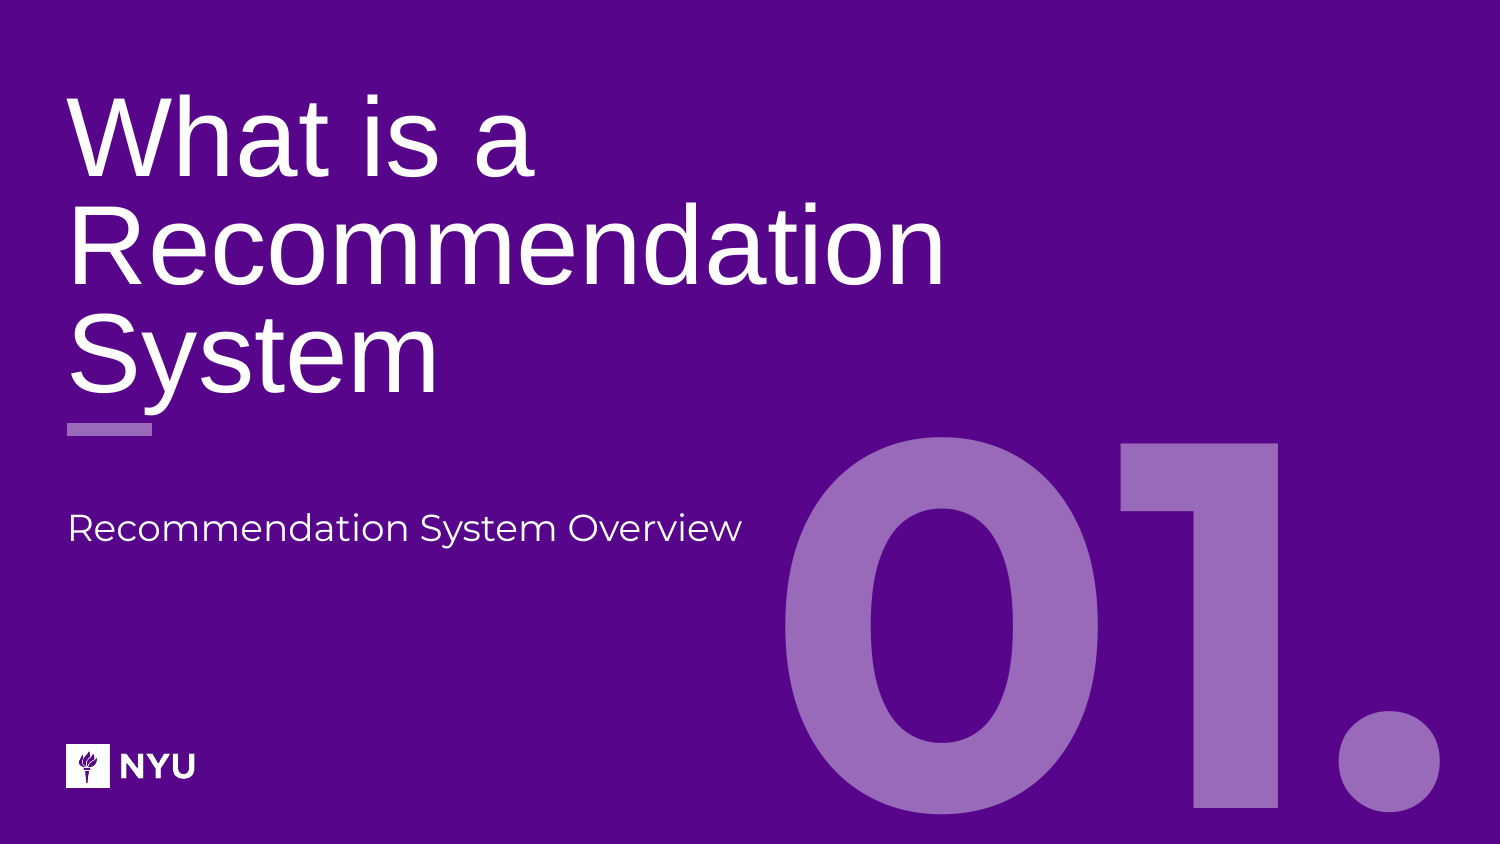

# What is a Recommendation System
01.
Recommendation System Overview